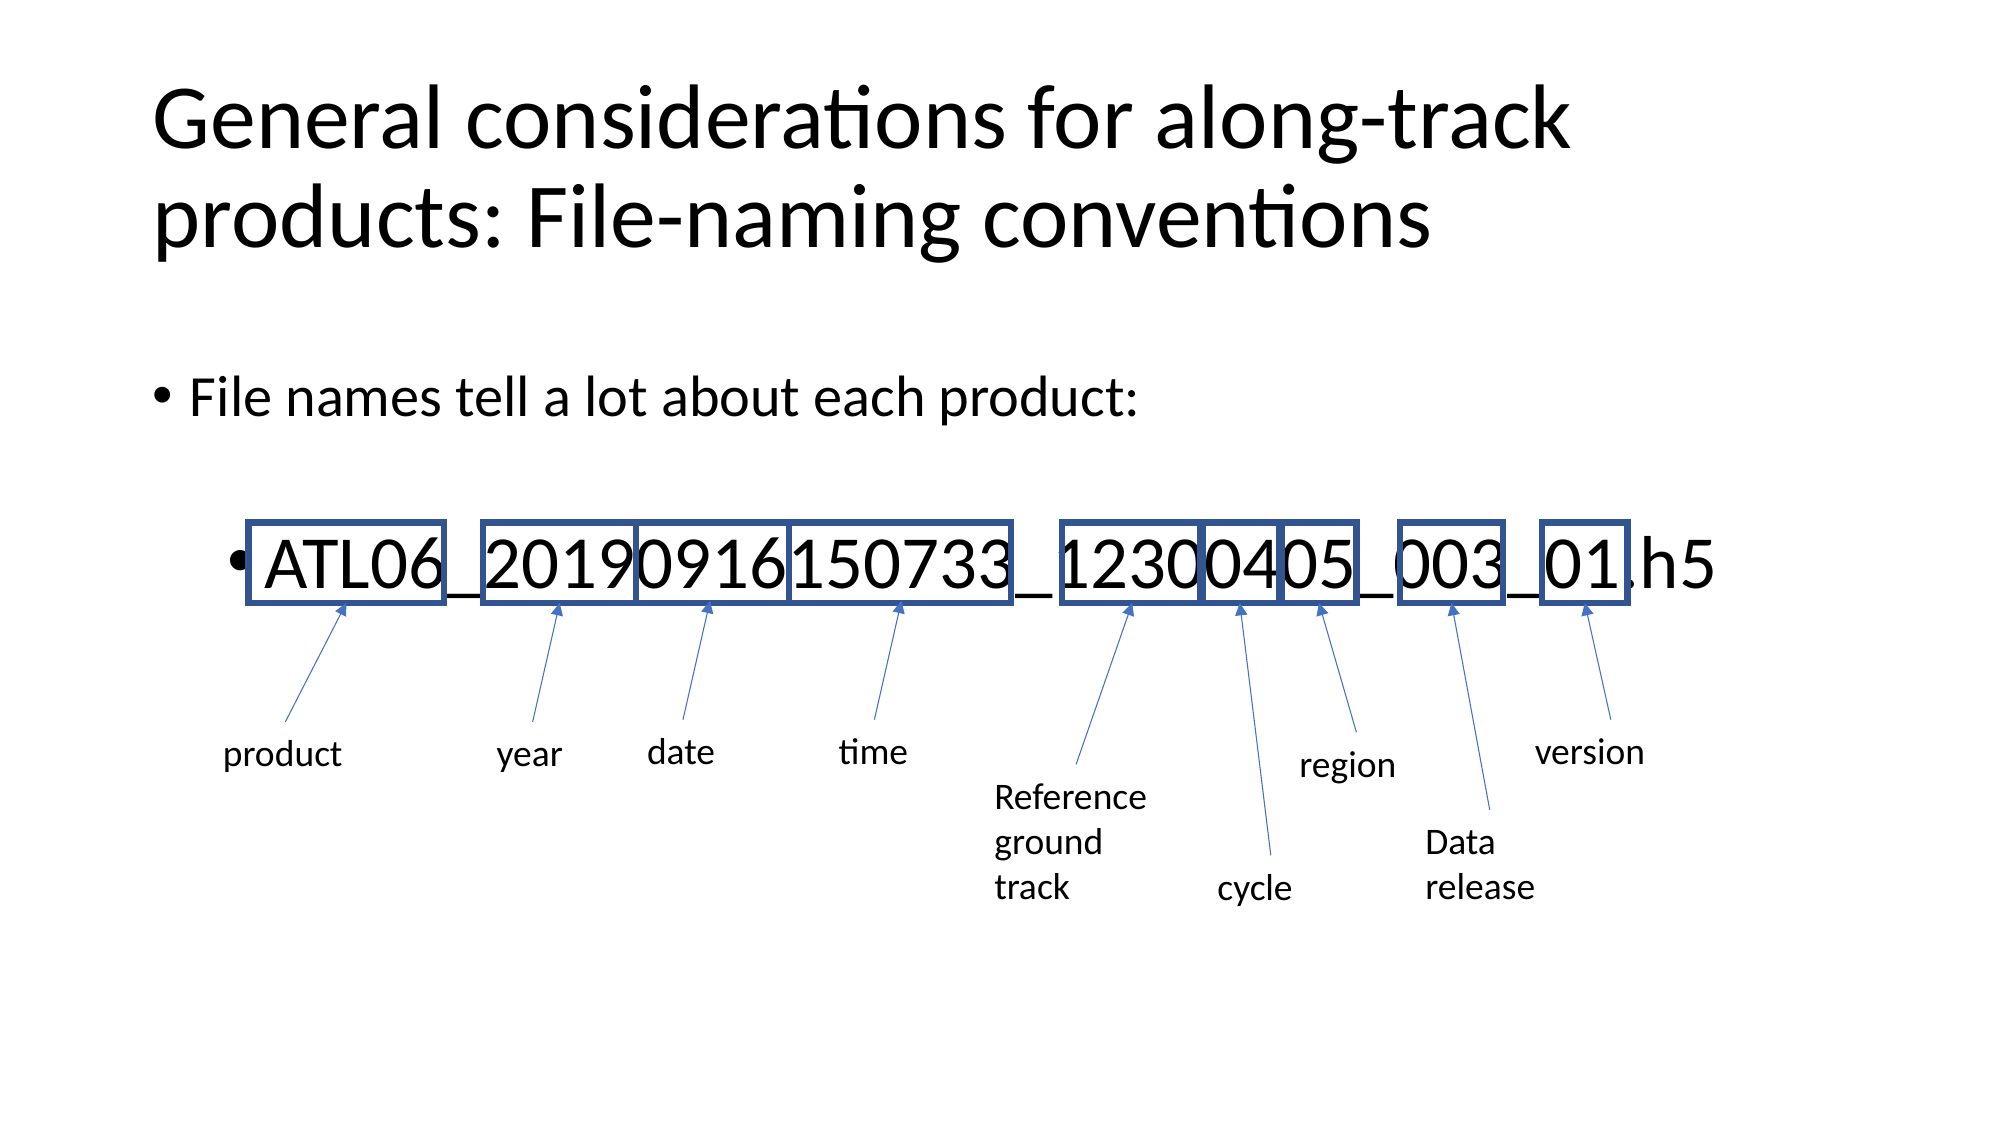

# General considerations for along-track products: File-naming conventions
File names tell a lot about each product:

ATL06_20190916150733_12300405_003_01.h5

date
time
version
product
year
region
Reference ground track
Data release
cycle